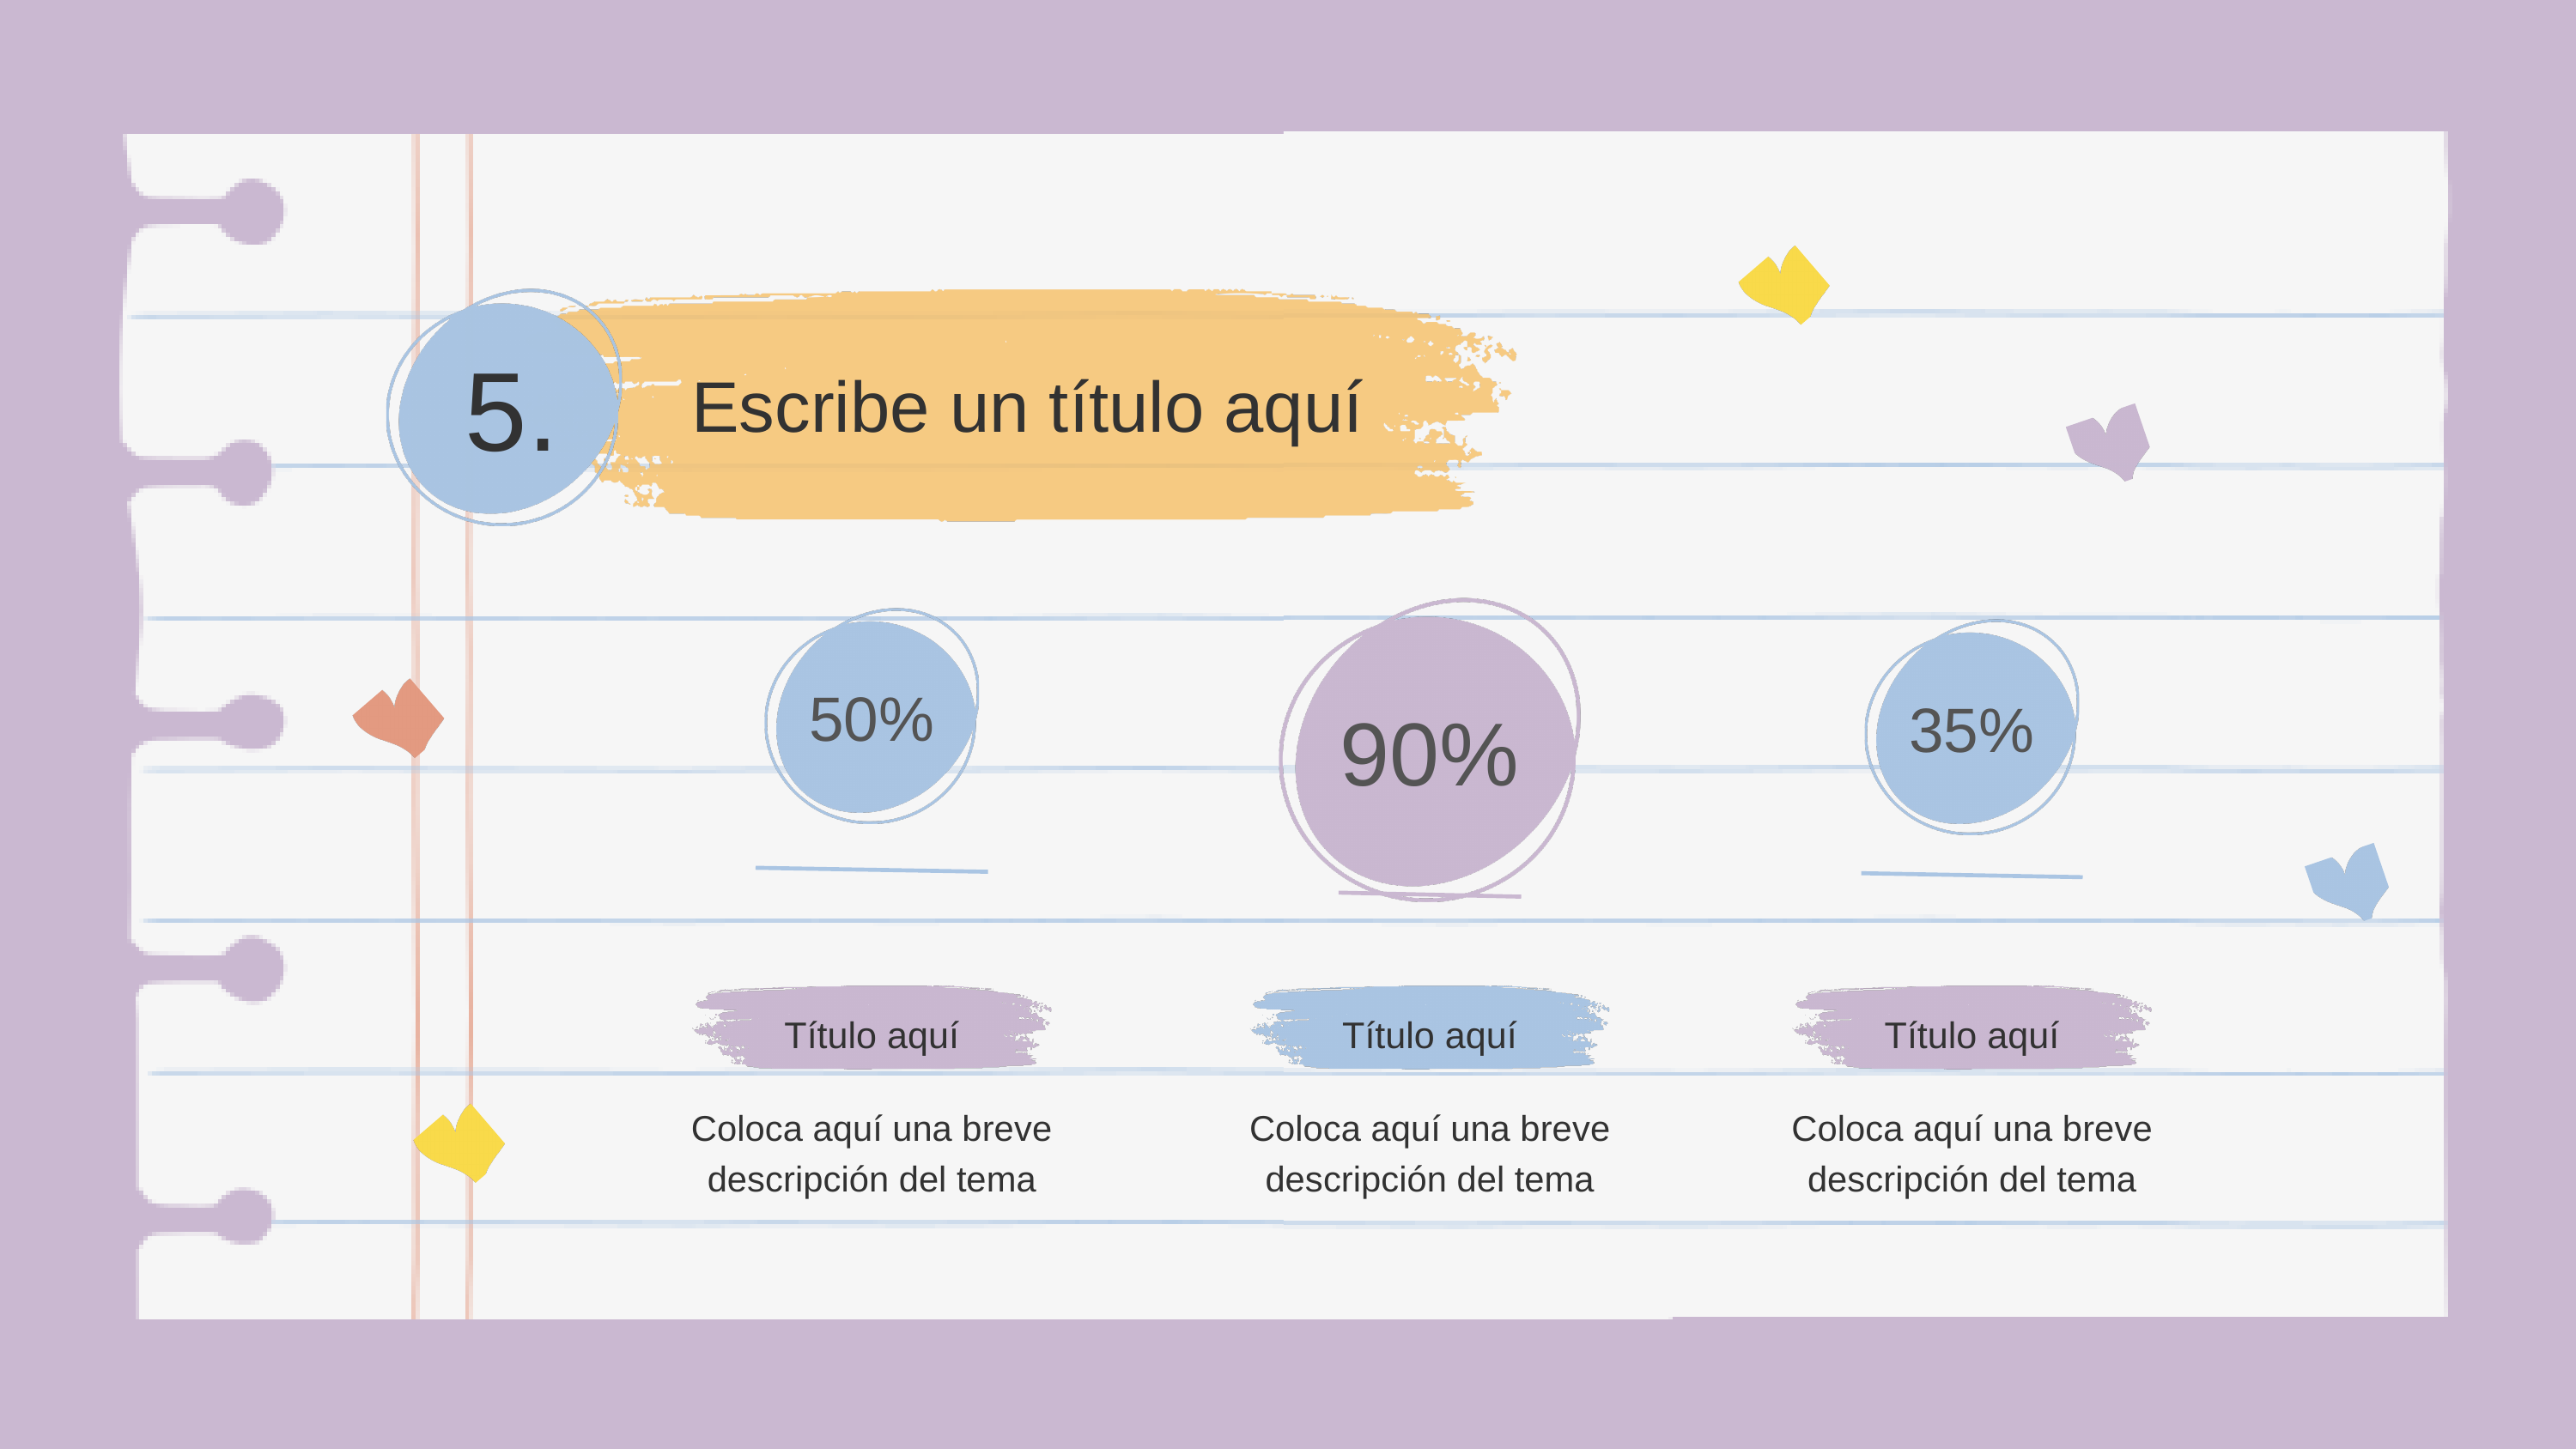

5.
Escribe un título aquí

50%

35%
90%

Título aquí
Título aquí
Título aquí
Coloca aquí una breve descripción del tema
Coloca aquí una breve descripción del tema
Coloca aquí una breve descripción del tema